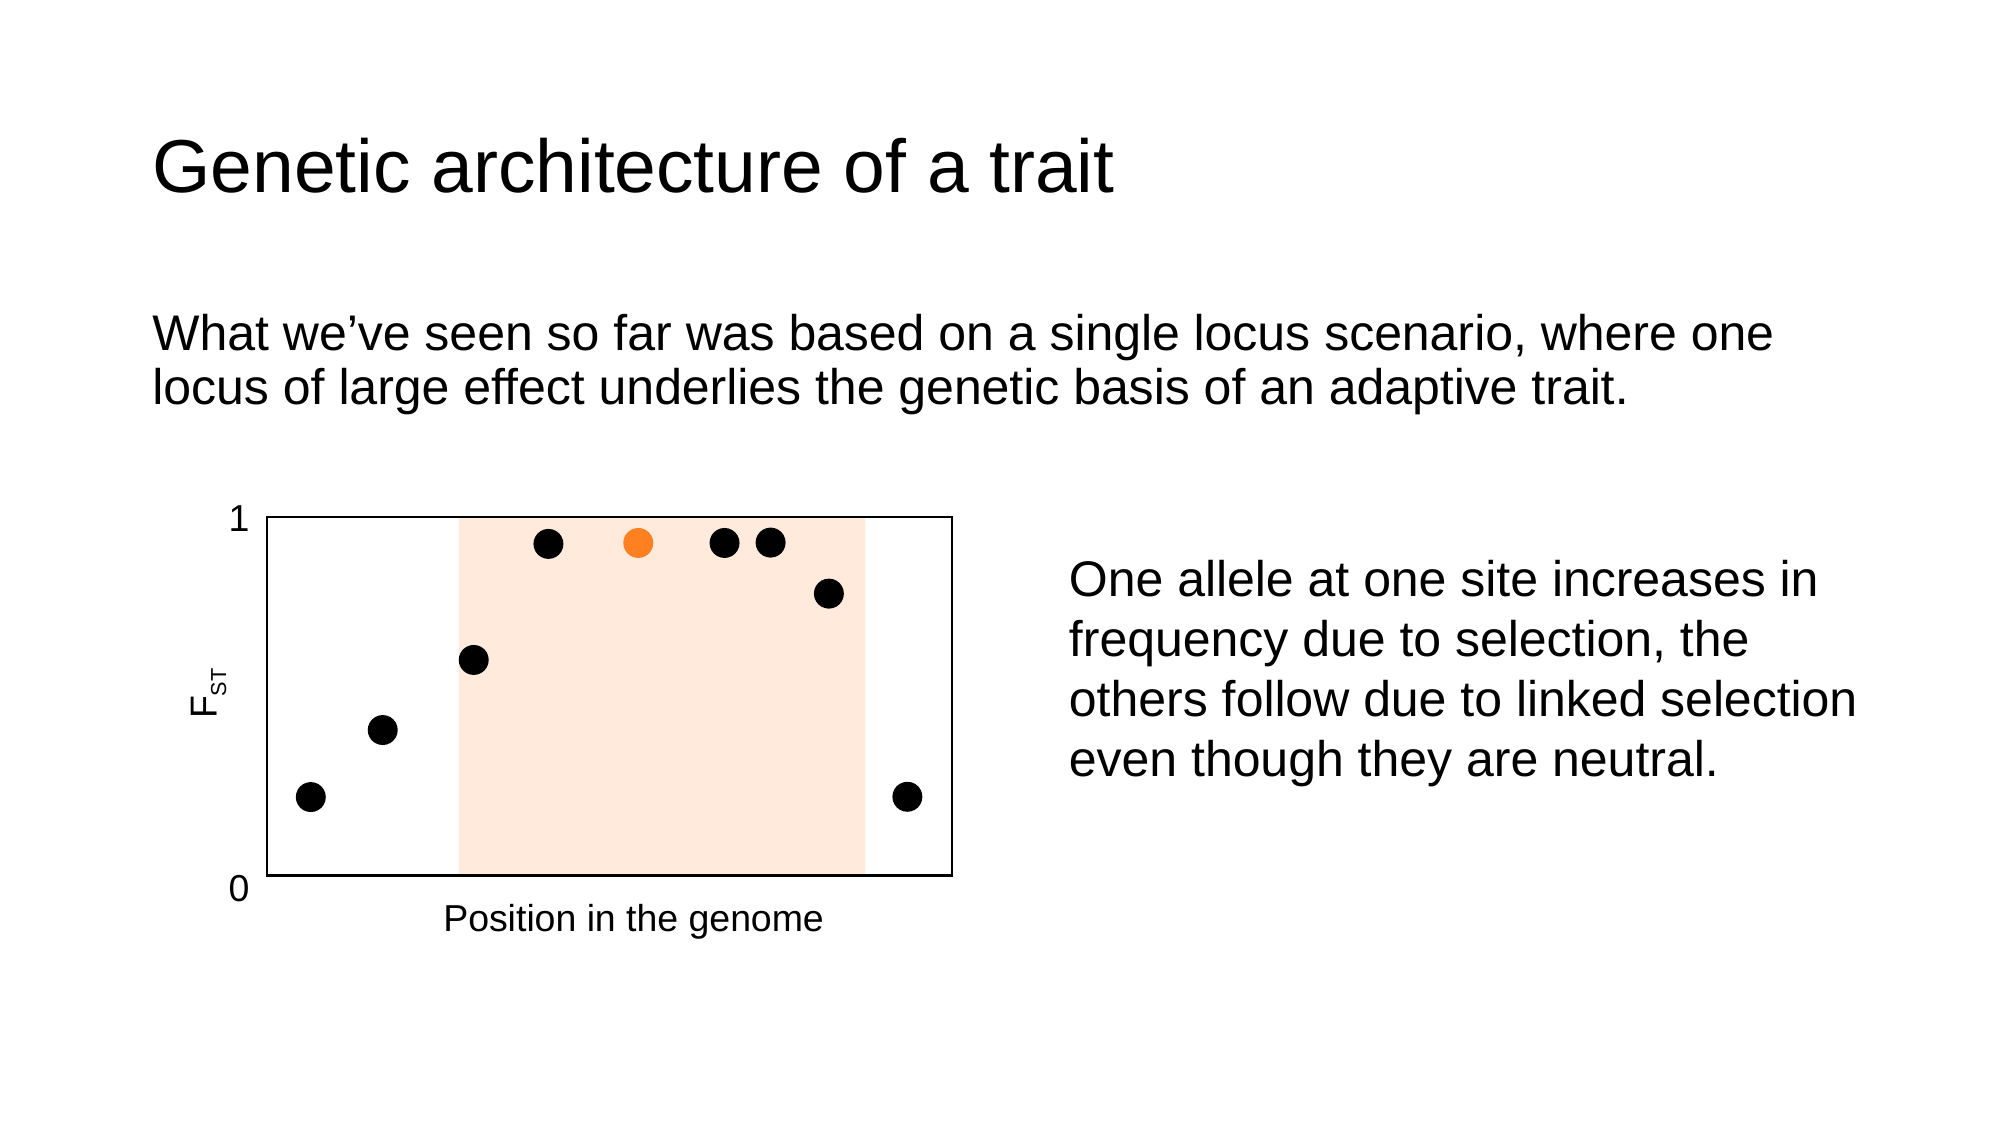

# Genetic architecture of a trait
What we’ve seen so far was based on a single locus scenario, where one locus of large effect underlies the genetic basis of an adaptive trait.
1

FST

0
Position in the genome

One allele at one site increases in frequency due to selection, the others follow due to linked selection even though they are neutral.